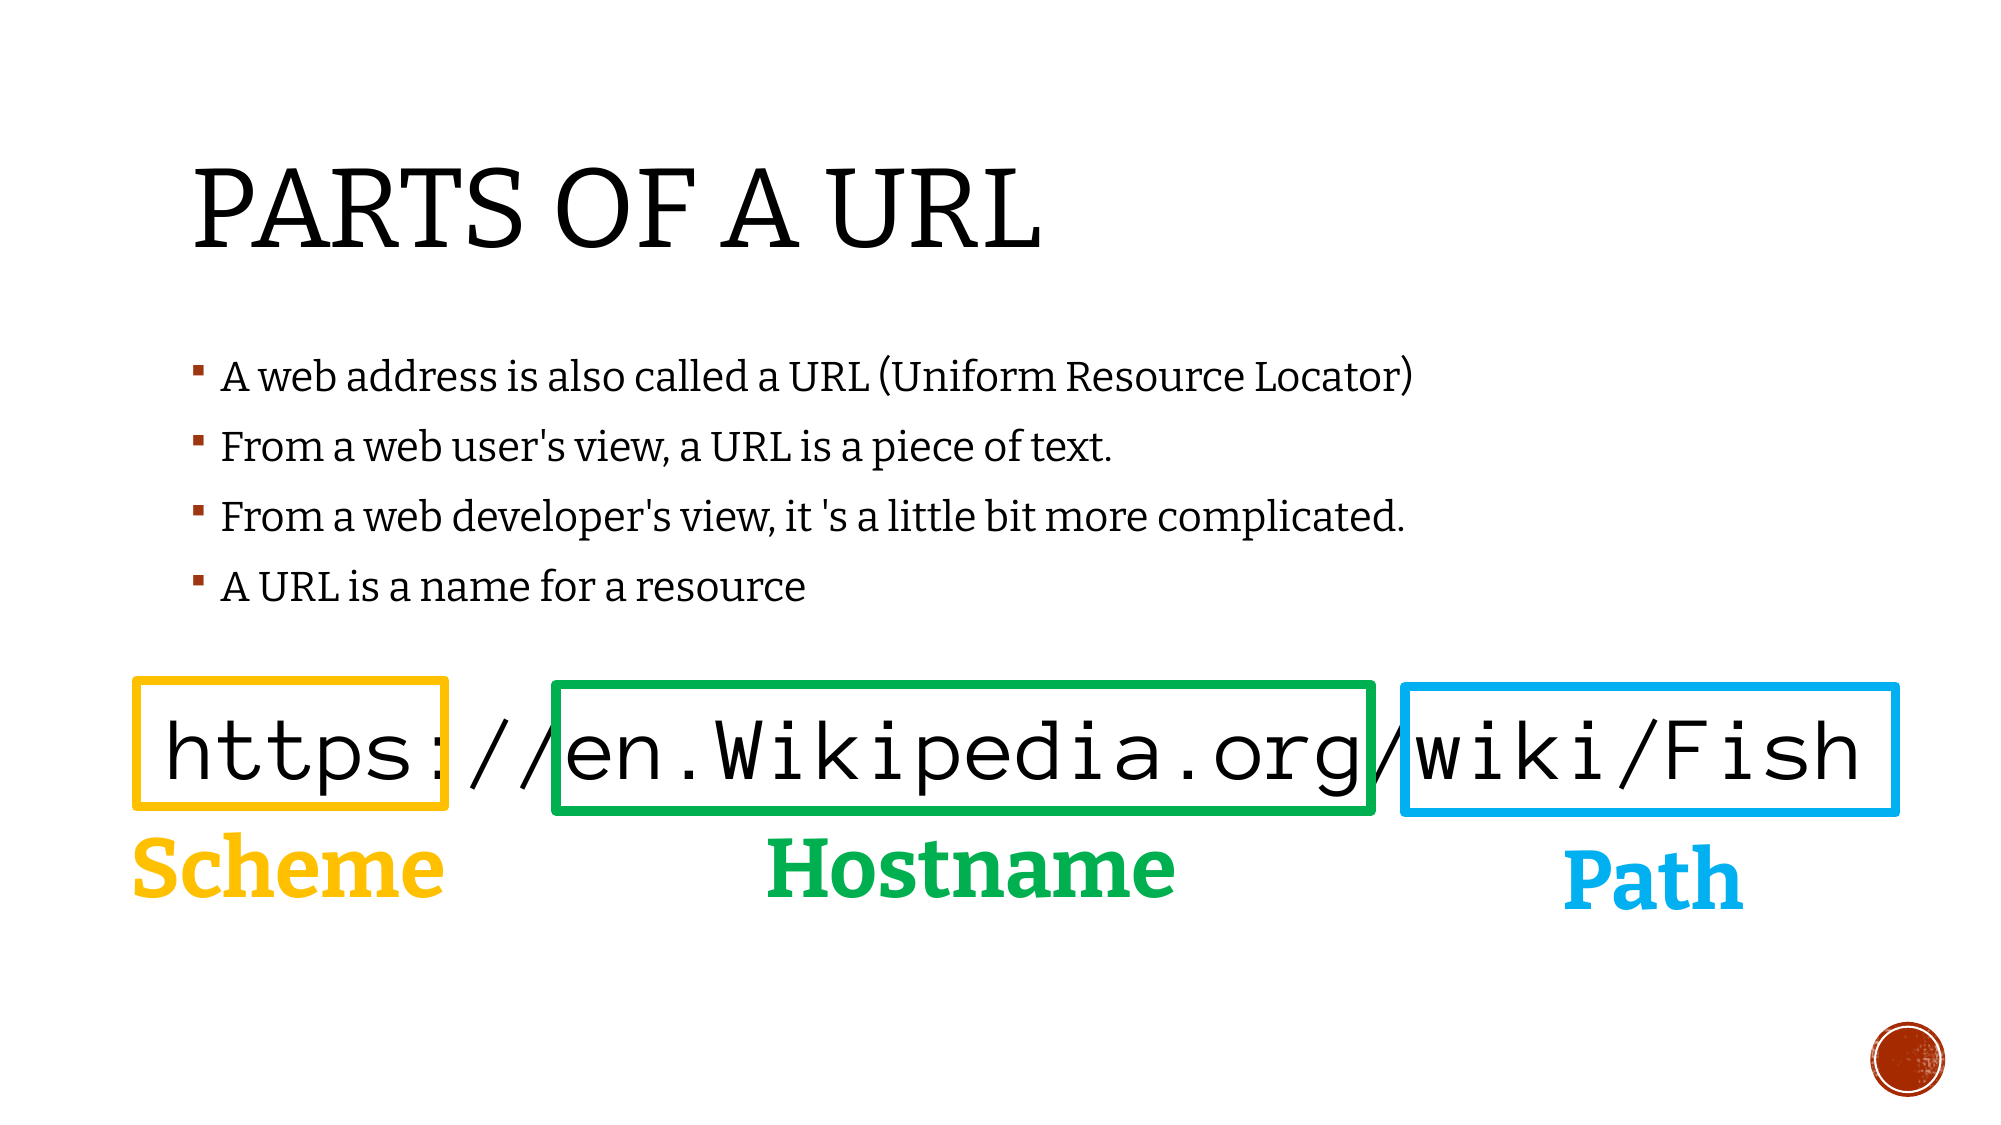

# Parts of a URL
A web address is also called a URL (Uniform Resource Locator)
From a web user's view, a URL is a piece of text.
From a web developer's view, it 's a little bit more complicated.
A URL is a name for a resource
https://en.Wikipedia.org/wiki/Fish

Scheme
Hostname
Path